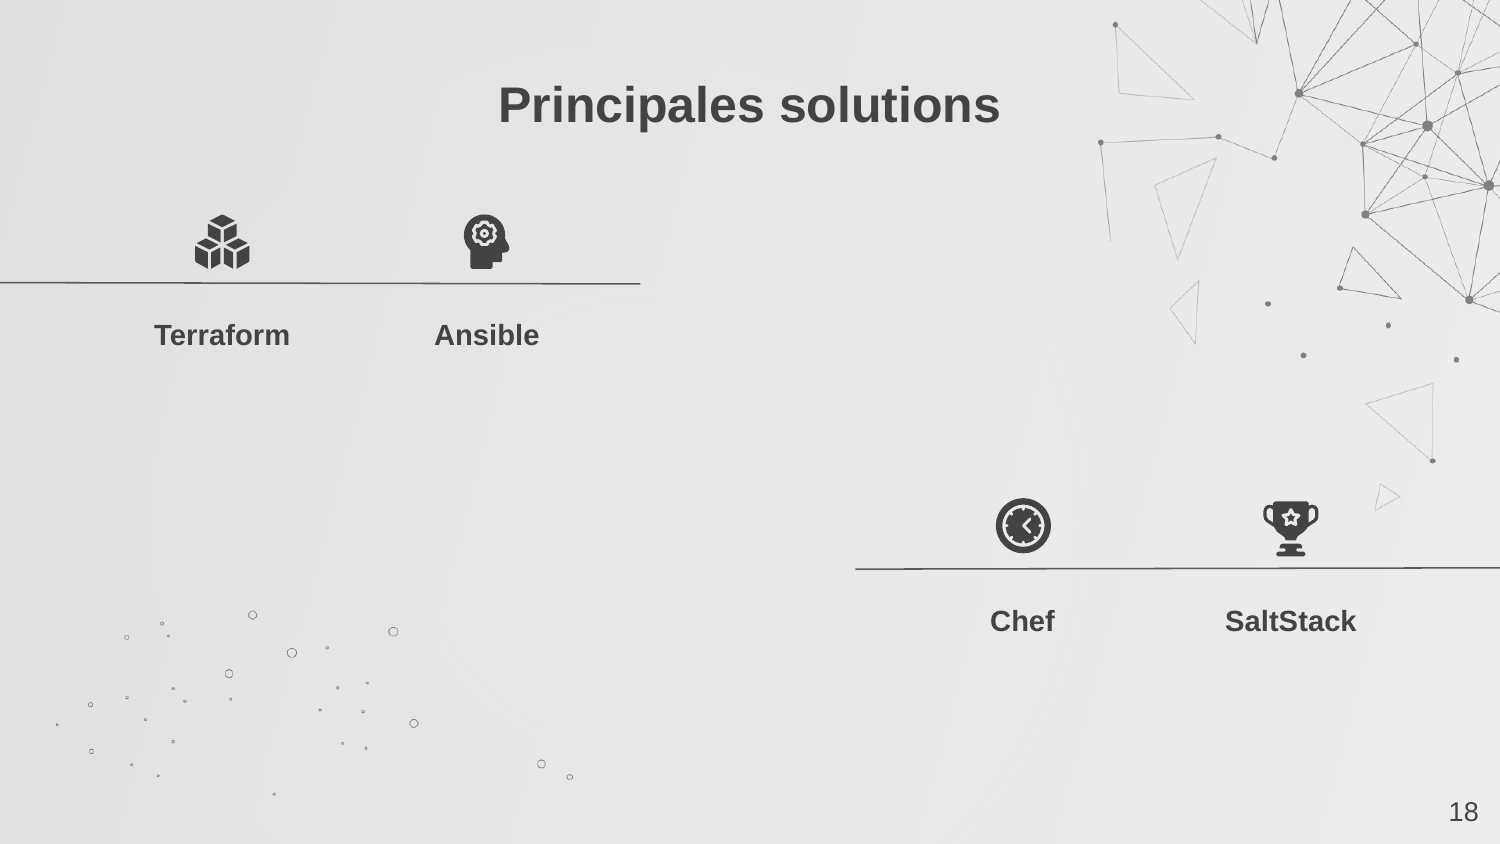

# Principales solutions

Terraform
Ansible

Chef
SaltStack
18